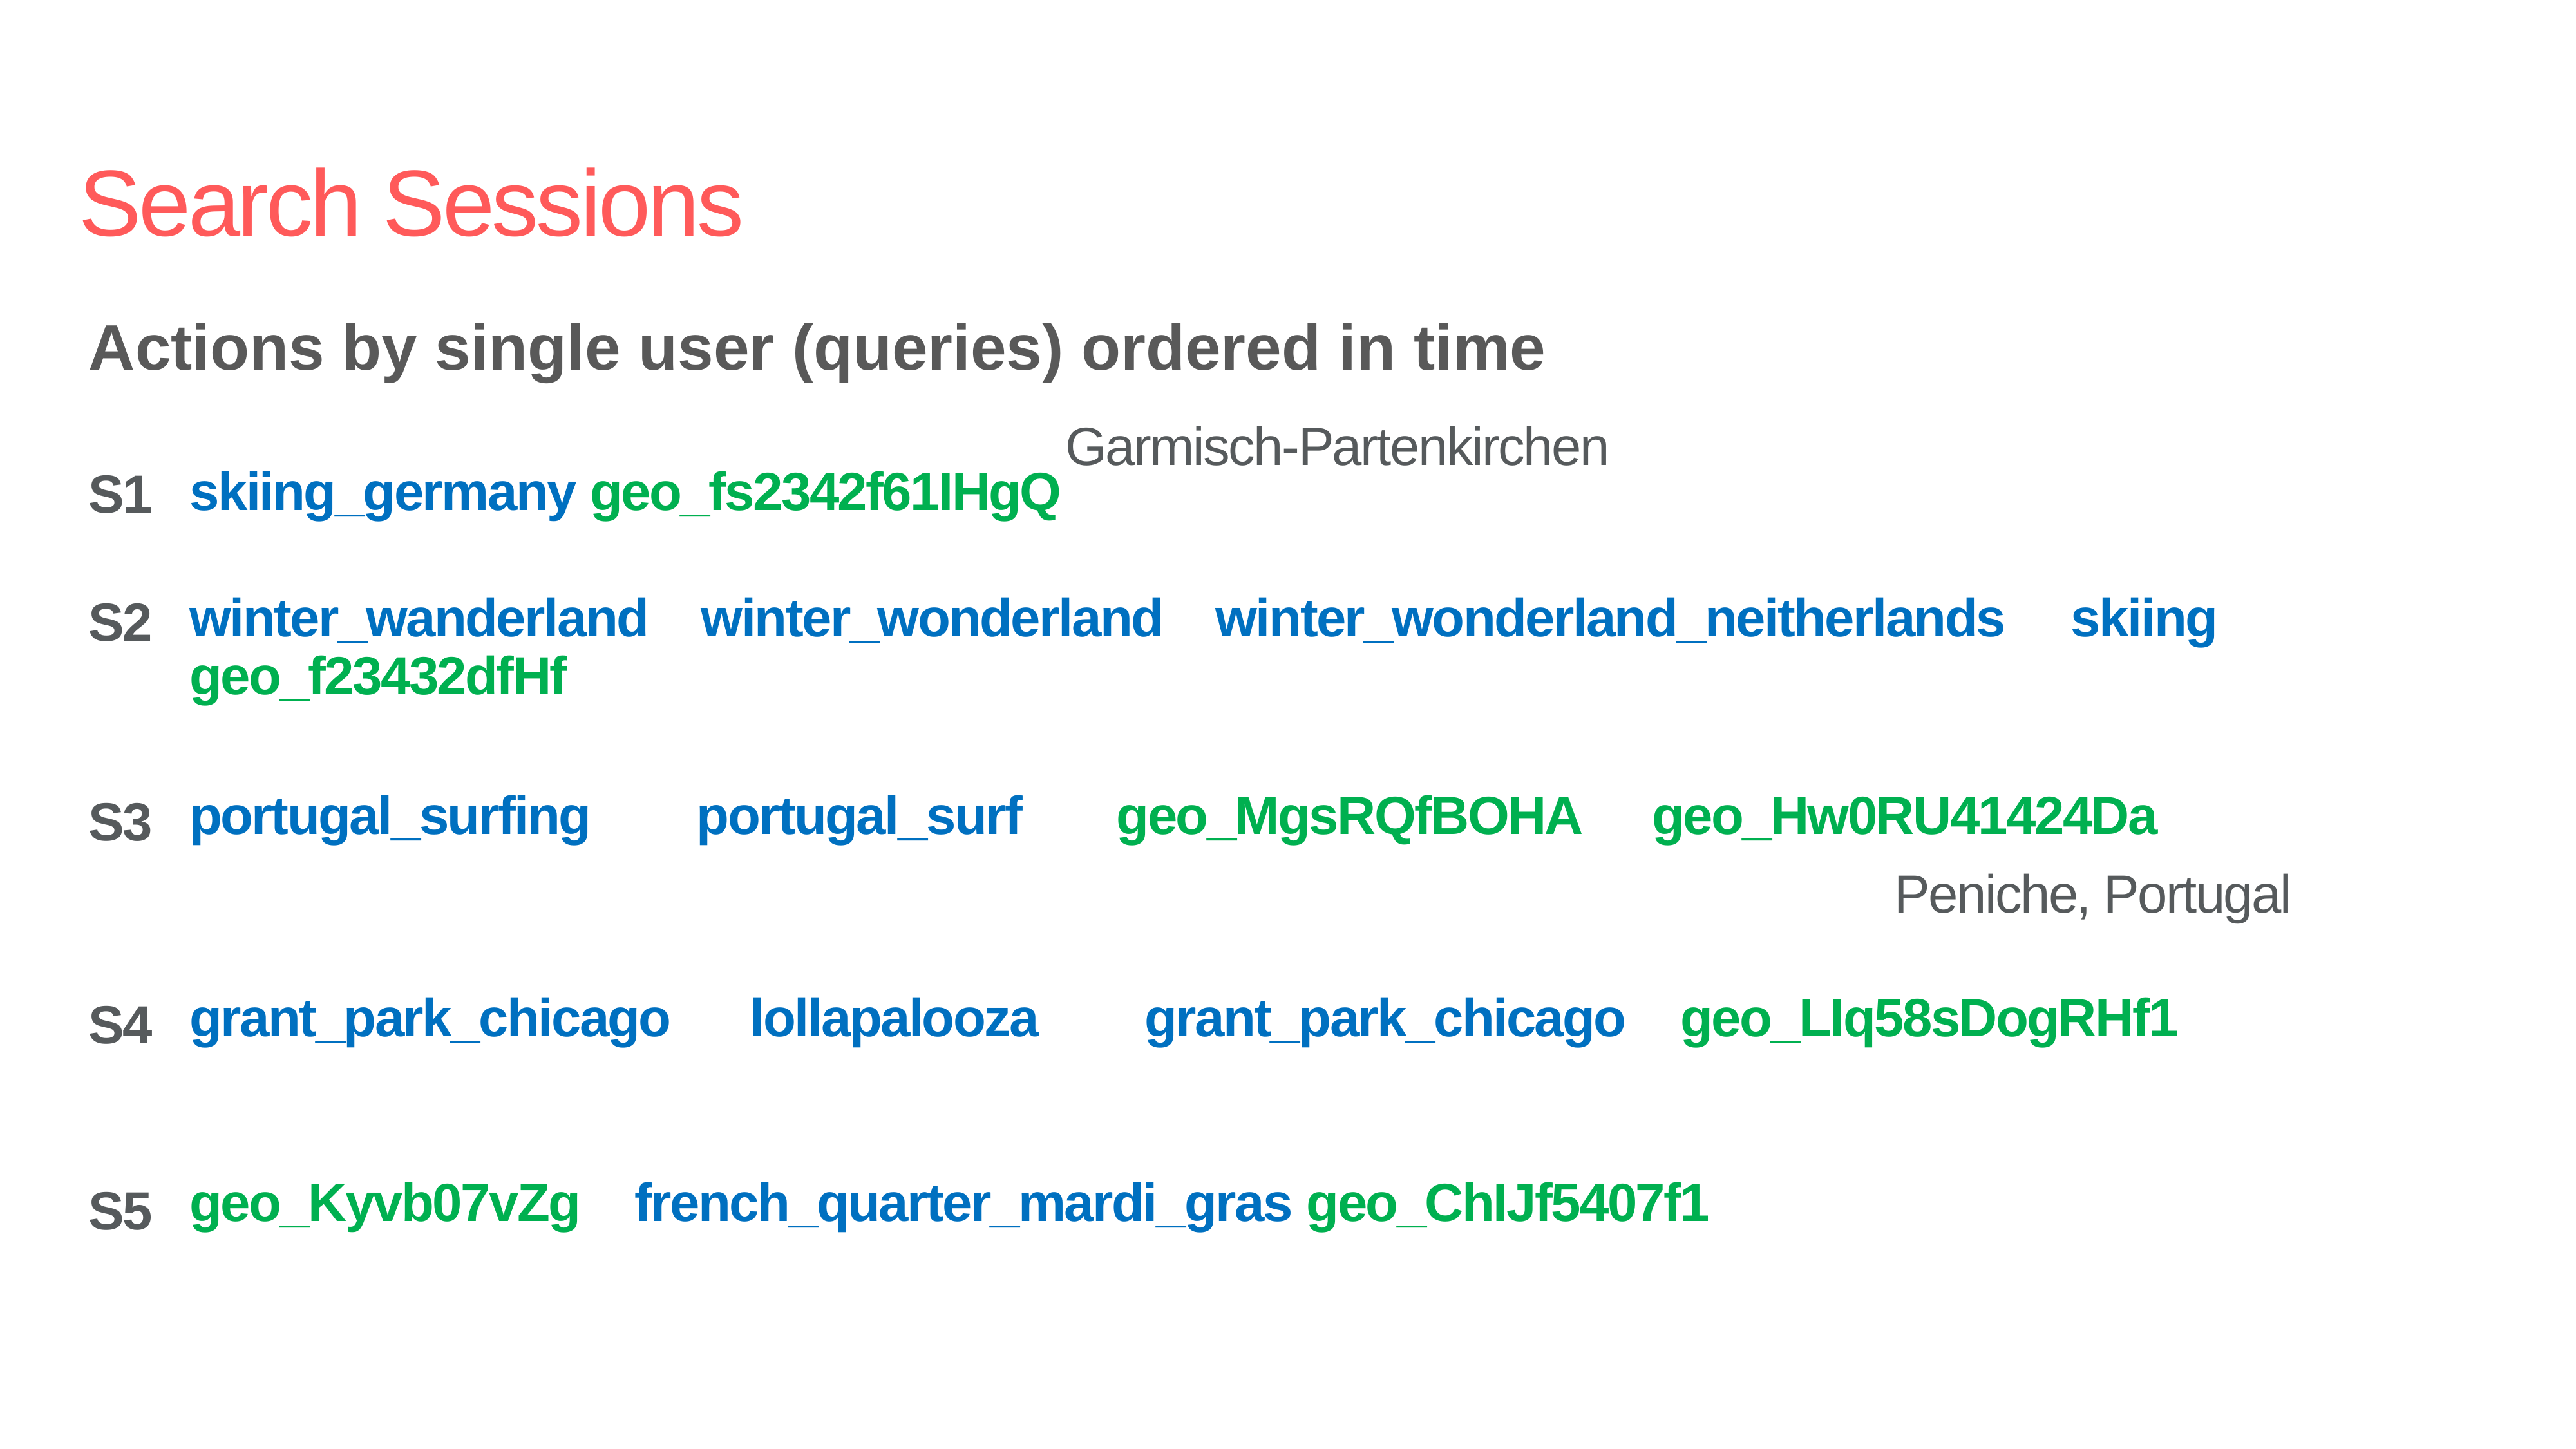

Search Sessions
Actions by single user (queries) ordered in time
Garmisch-Partenkirchen
skiing_germany geo_fs2342f61IHgQ

S1
winter_wanderland    winter_wonderland    winter_wonderland_neitherlands     skiing geo_f23432dfHf
S2
portugal_surfing        portugal_surf       geo_MgsRQfBOHA     geo_Hw0RU41424Da
S3
Peniche, Portugal
grant_park_chicago      lollapalooza        grant_park_chicago    geo_LIq58sDogRHf1
S4
geo_Kyvb07vZg    french_quarter_mardi_gras geo_ChIJf5407f1
S5